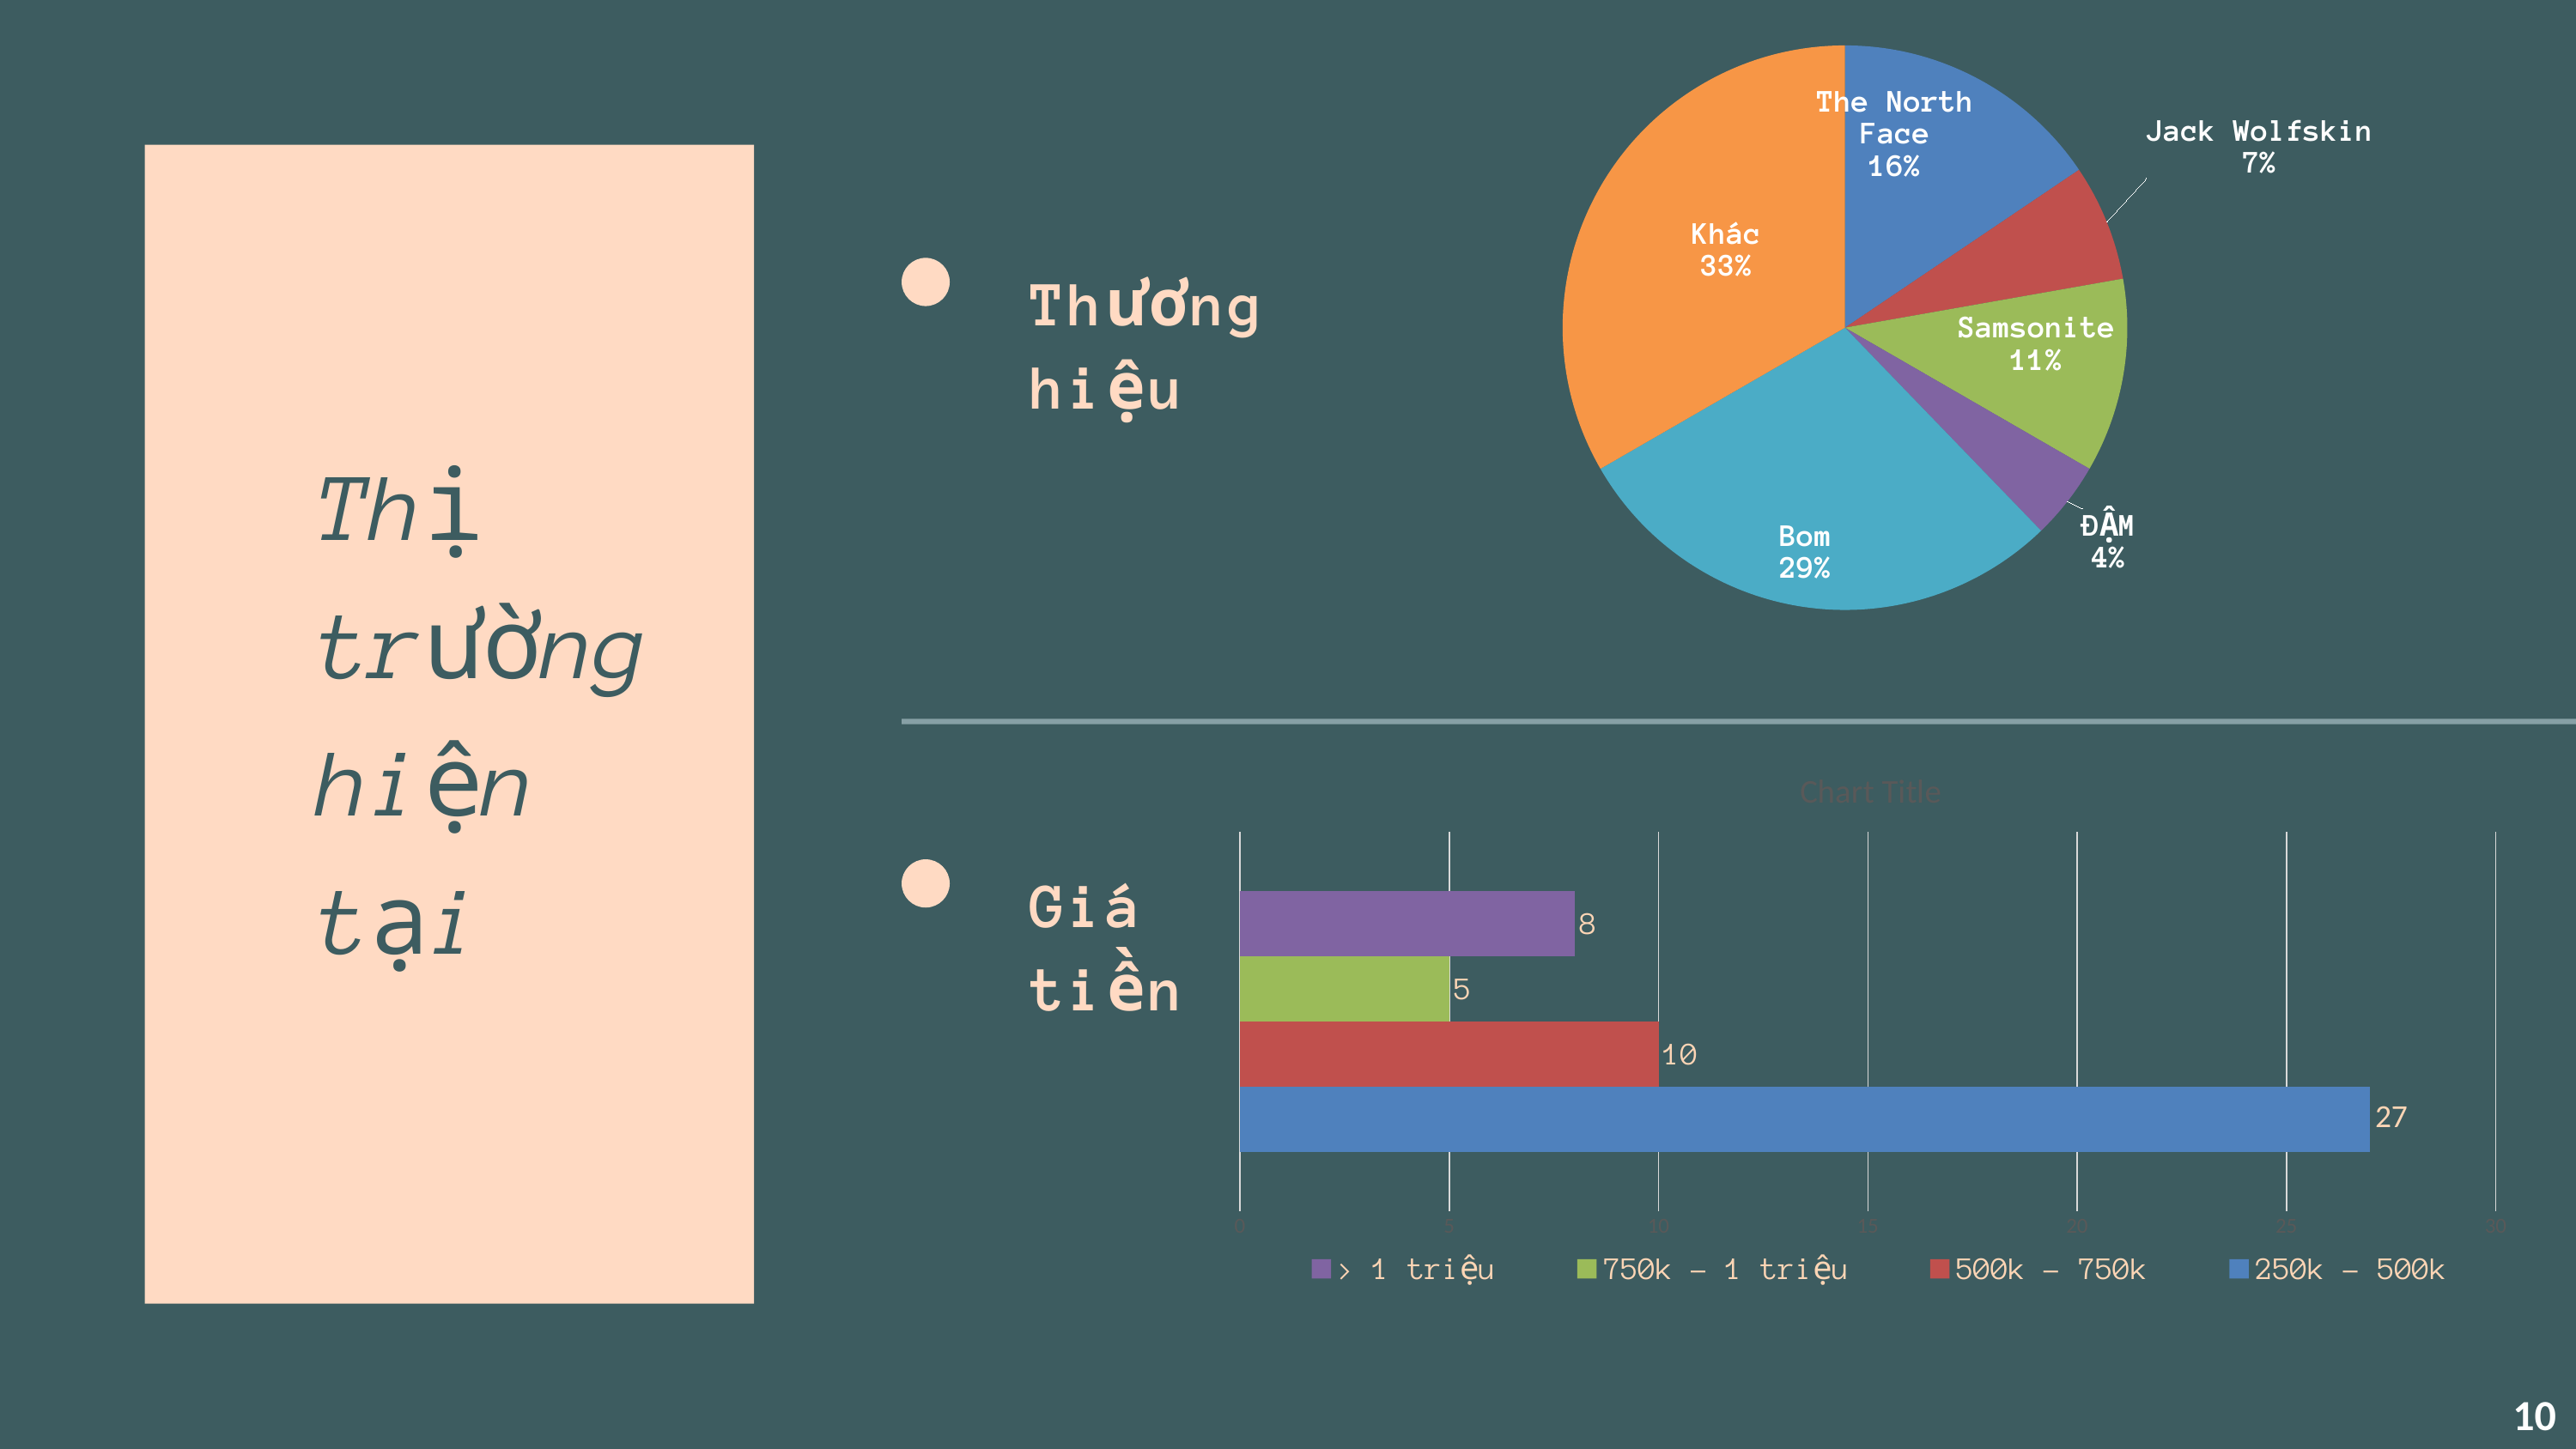

### Chart

| Category | Sales |
|---|---|
| The North Face | 7.0 |
| Jack Wolfskin | 3.0 |
| Samsonite | 5.0 |
| ĐẬM | 2.0 |
| Bom | 13.0 |
| Khác | 15.0 |
Thương
hiệu

Thị trường hiện tại

### Chart:

| Category | 250k - 500k | 500k - 750k | 750k - 1 triệu | > 1 triệu |
|---|---|---|---|---|
| Category 1 | 27.0 | 10.0 | 5.0 | 8.0 |
Giá tiền

10